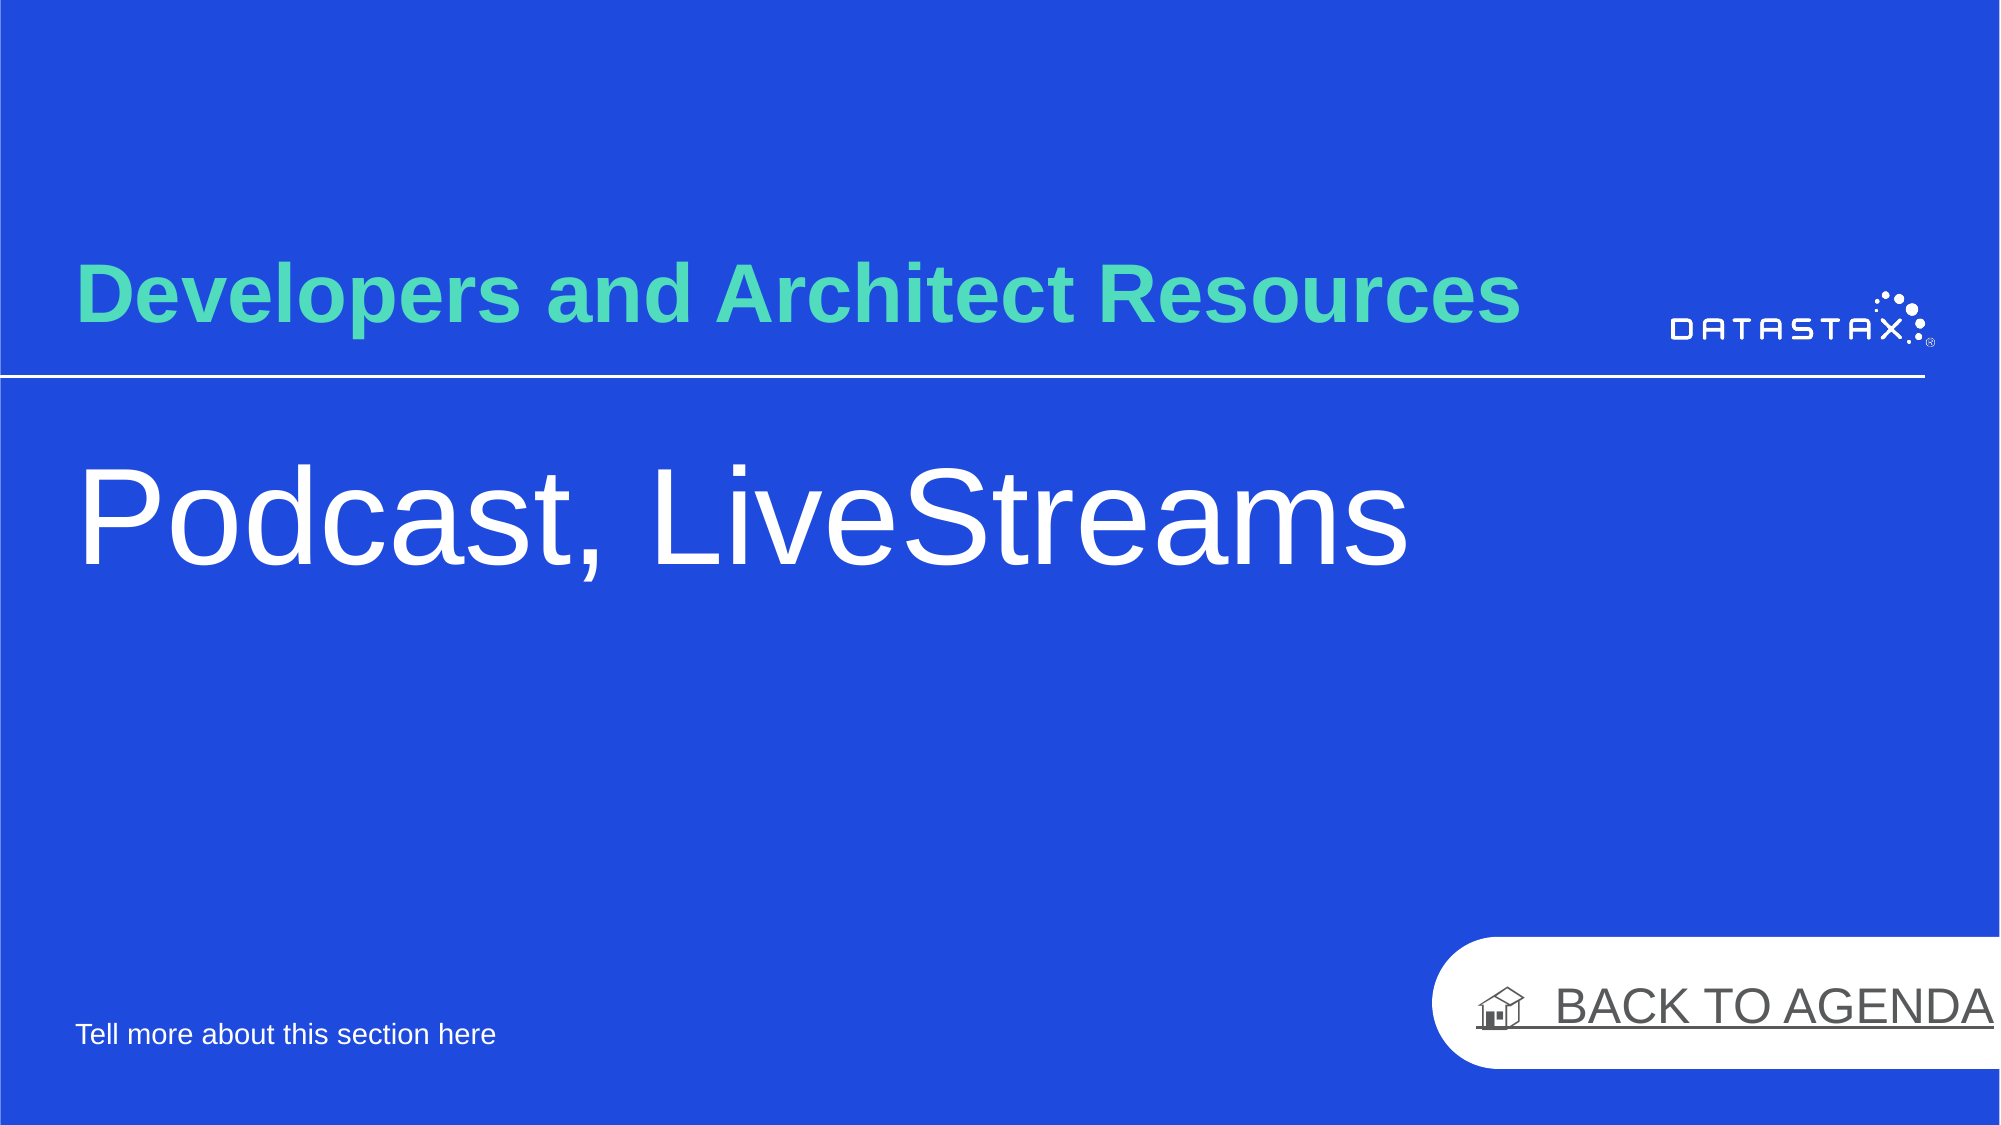

Developers and Architect Resources
# Podcast, LiveStreams

Tell more about this section here
🏠  BACK TO AGENDA